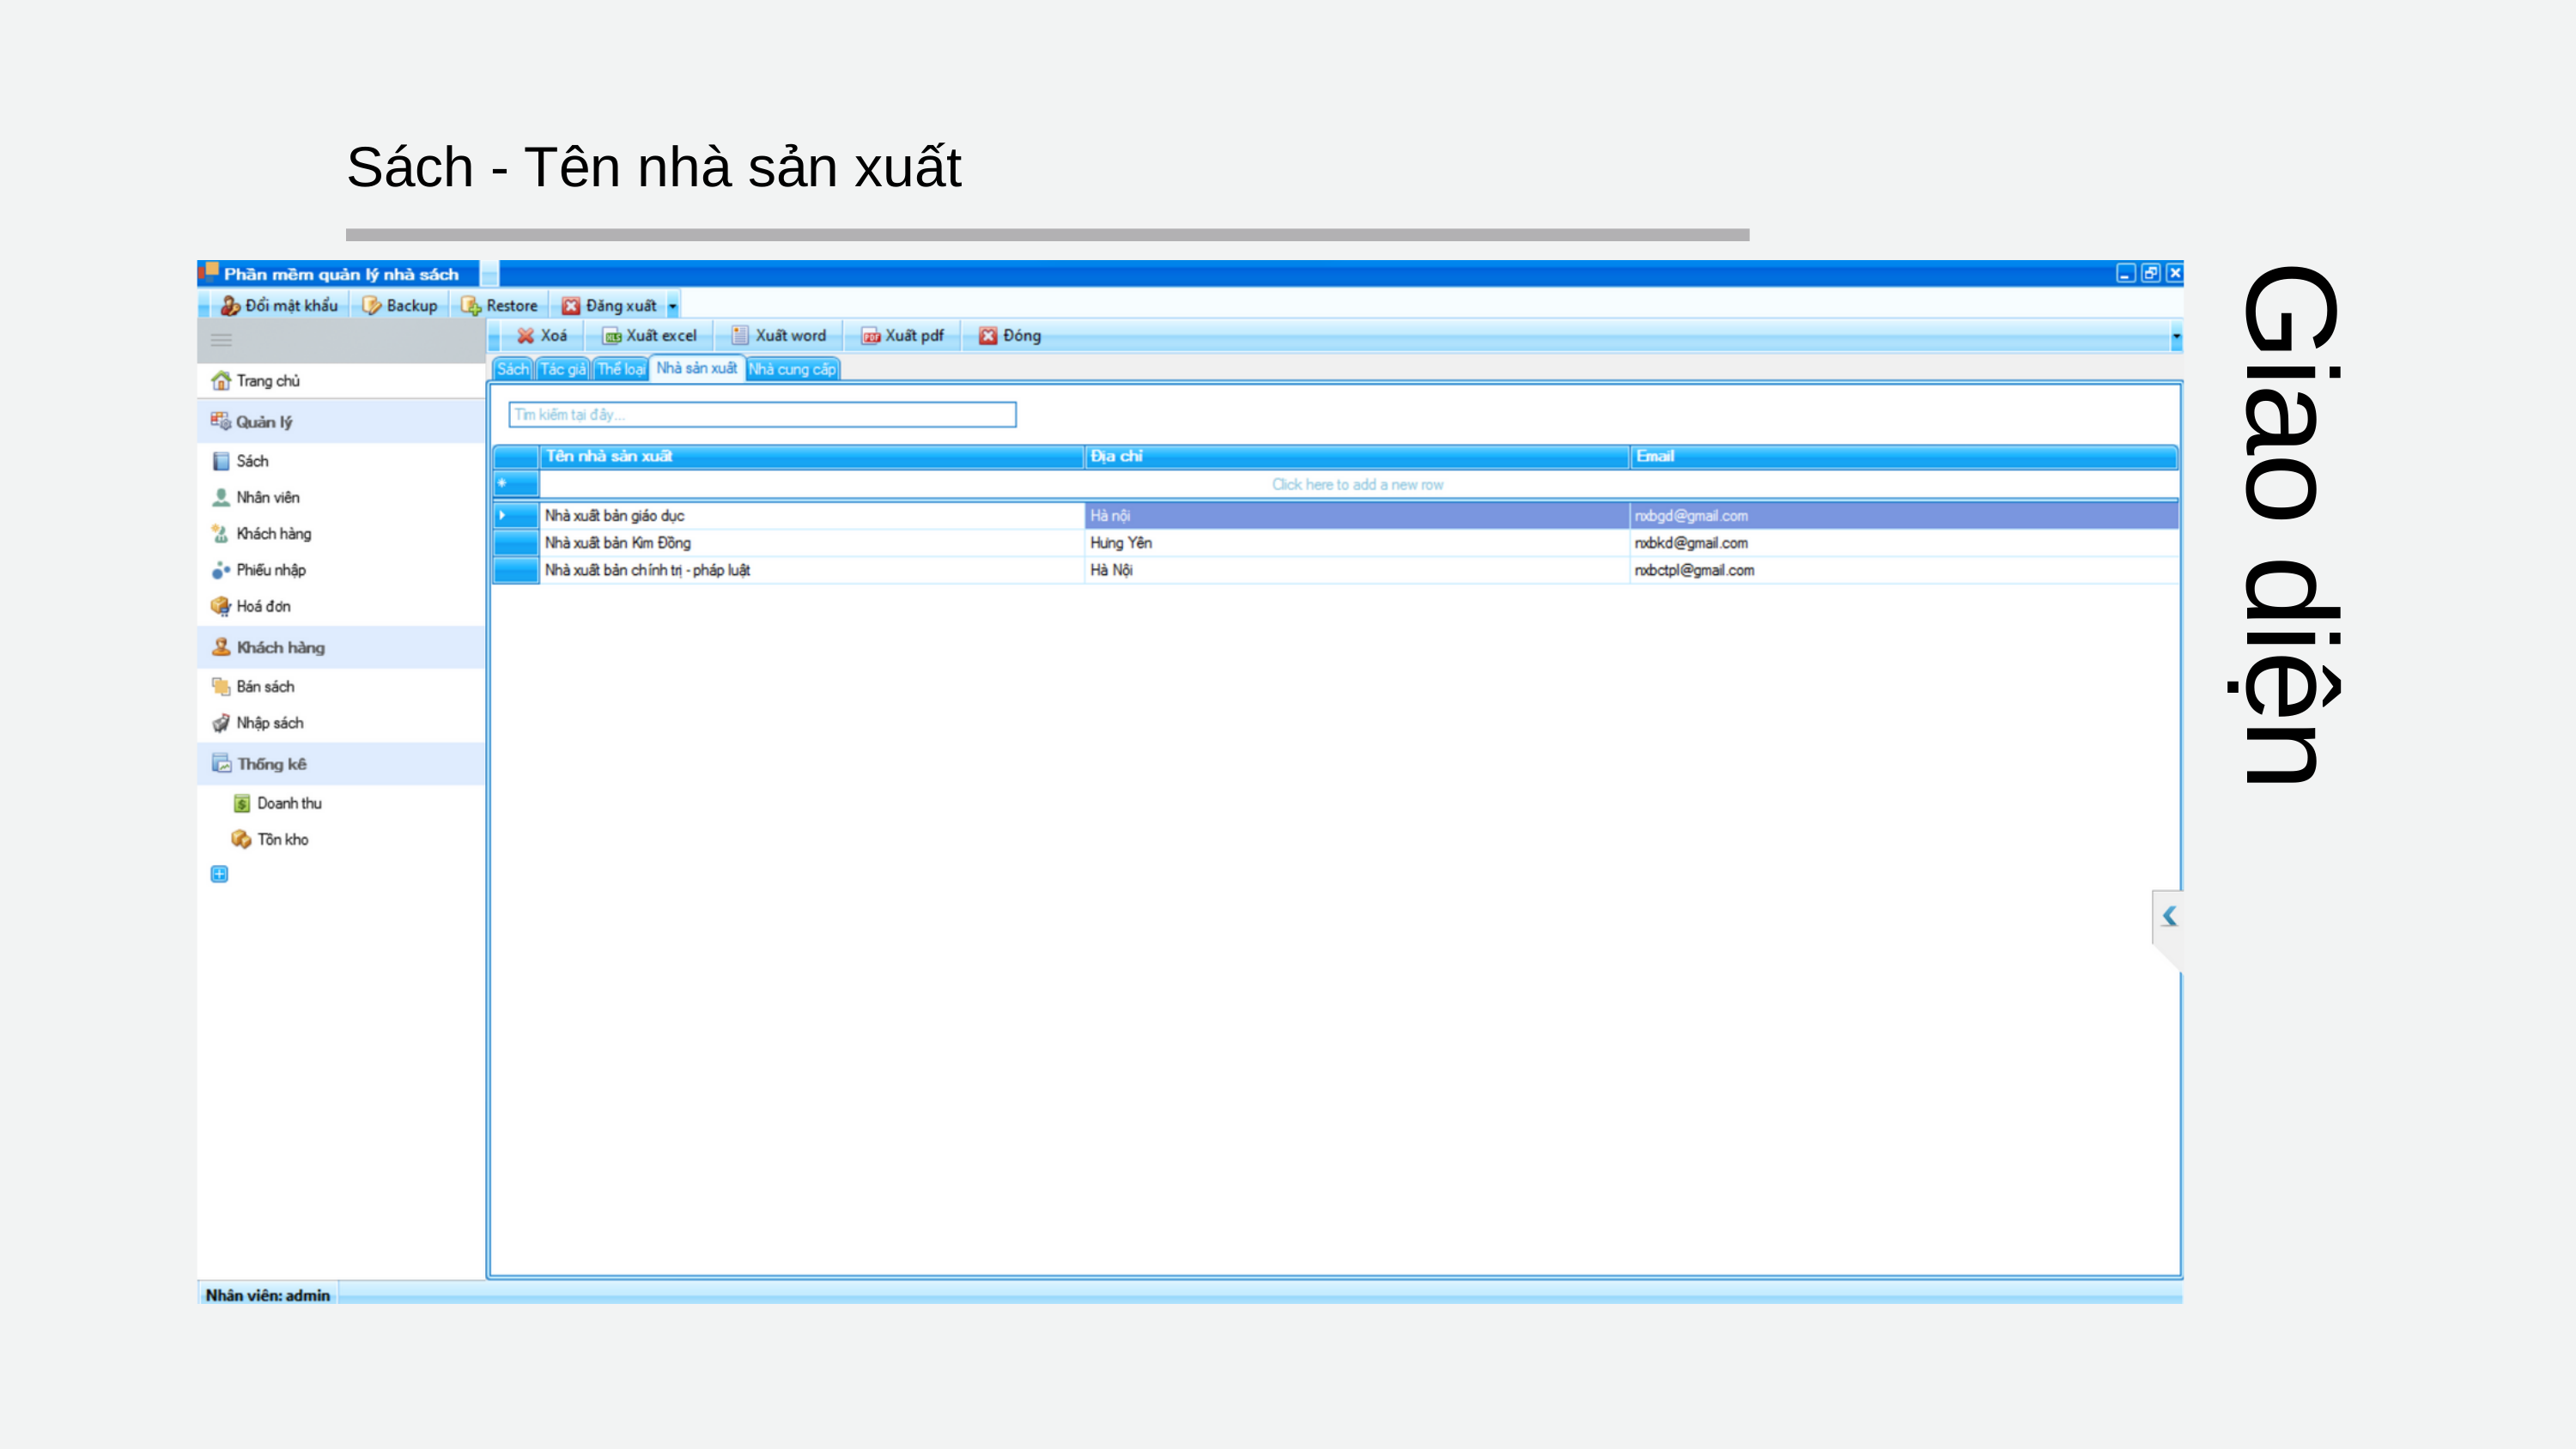

Sách - Tên nhà sản xuất

Giao diện